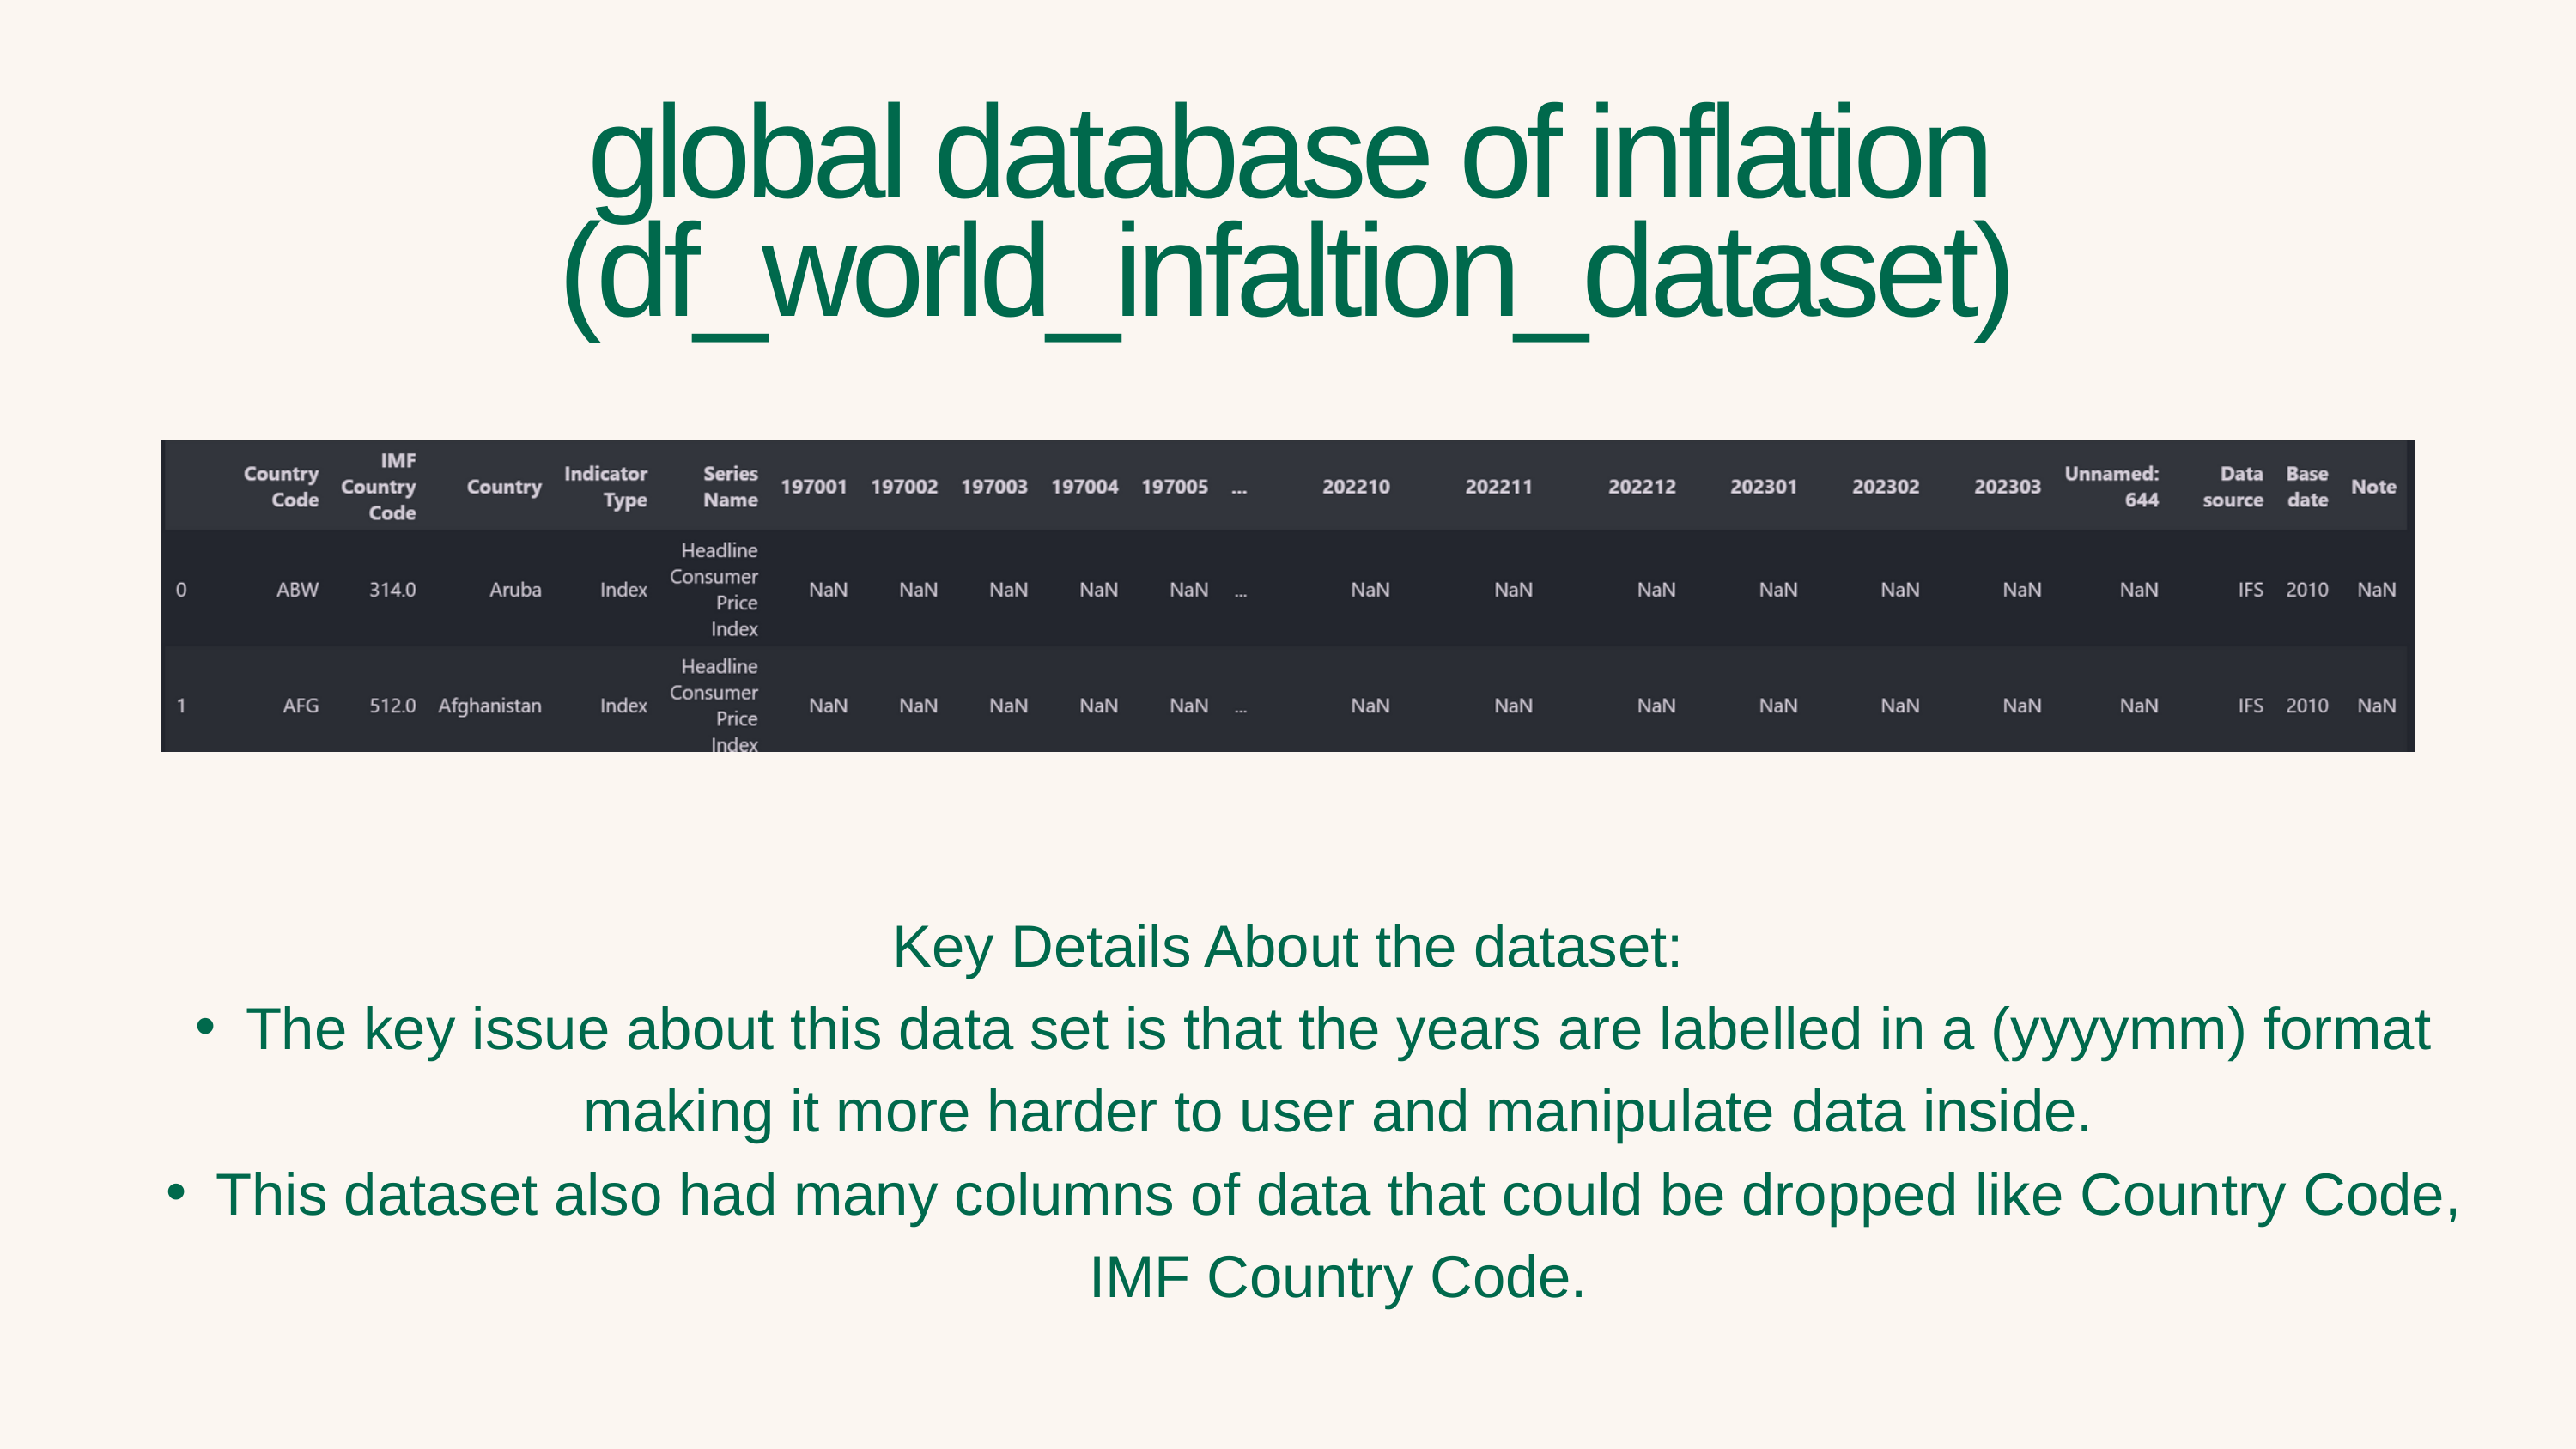

global database of inflation (df_world_infaltion_dataset)

Key Details About the dataset:
The key issue about this data set is that the years are labelled in a (yyyymm) format making it more harder to user and manipulate data inside.
This dataset also had many columns of data that could be dropped like Country Code, IMF Country Code.